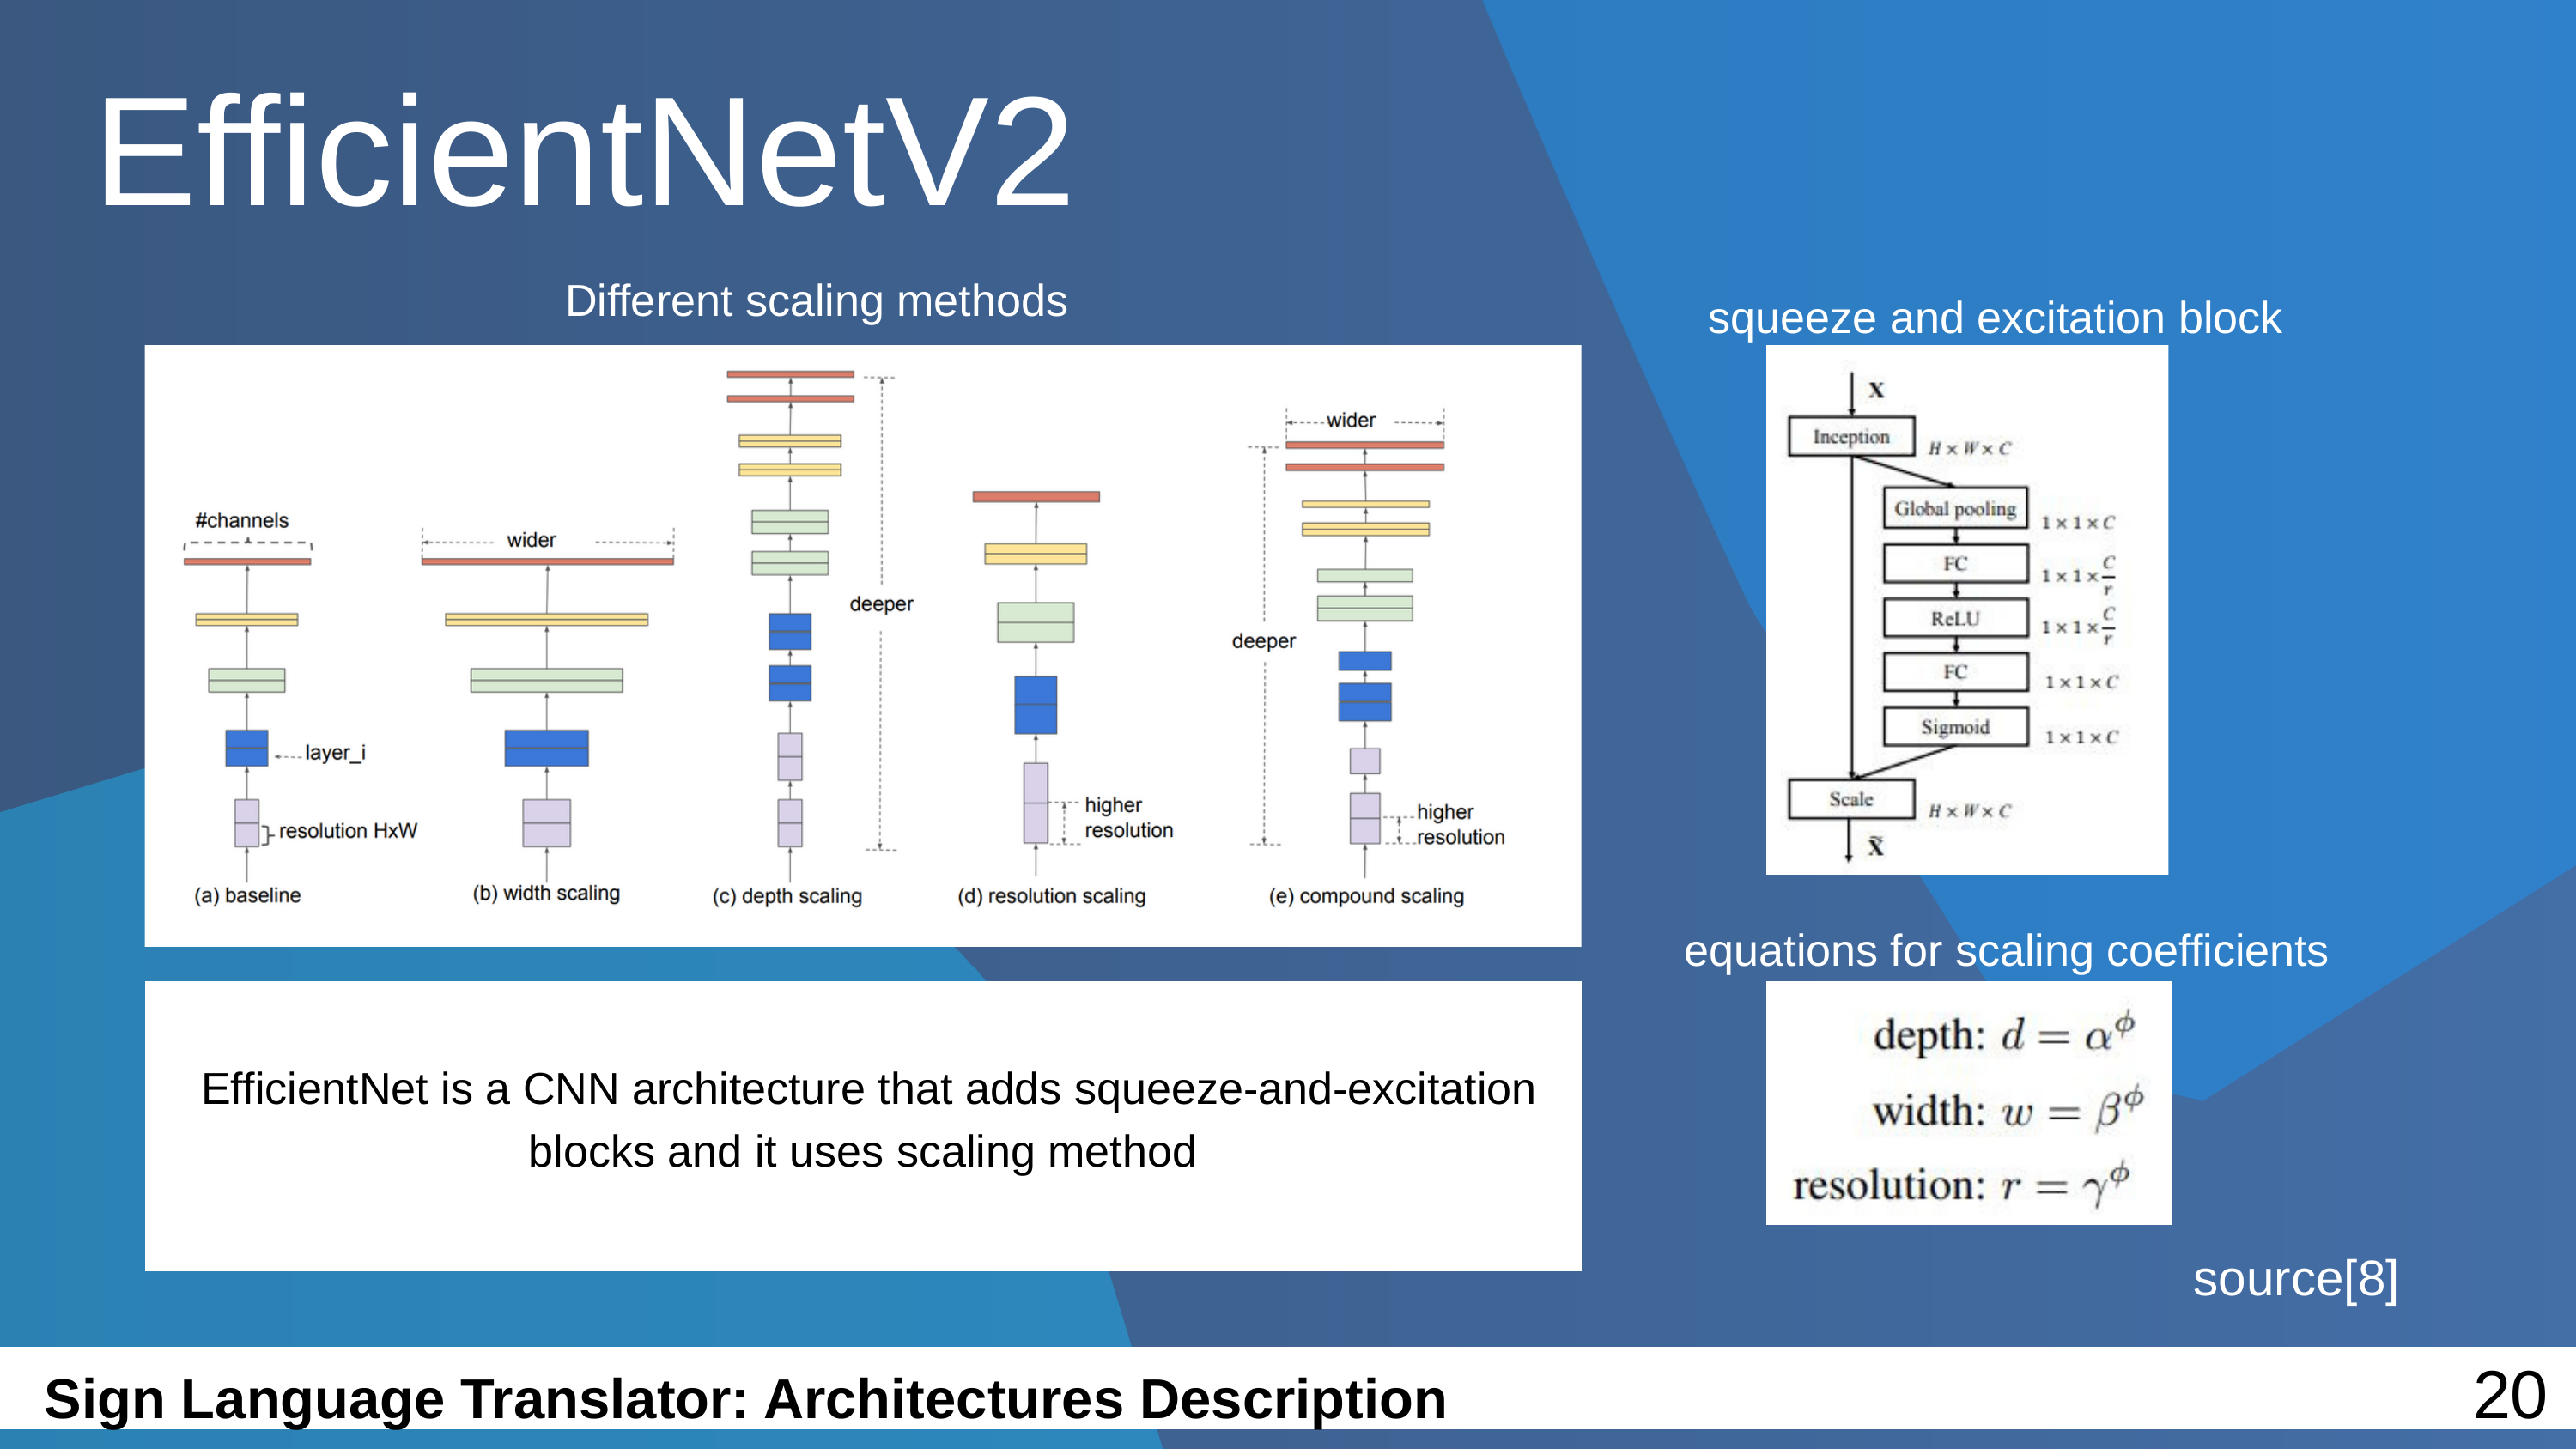

EfficientNetV2
Different scaling methods
squeeze and excitation block

equations for scaling coefficients

 EfficientNet is a CNN architecture that adds squeeze-and-excitation blocks and it uses scaling method

source[8]
20

Sign Language Translator: Architectures Description